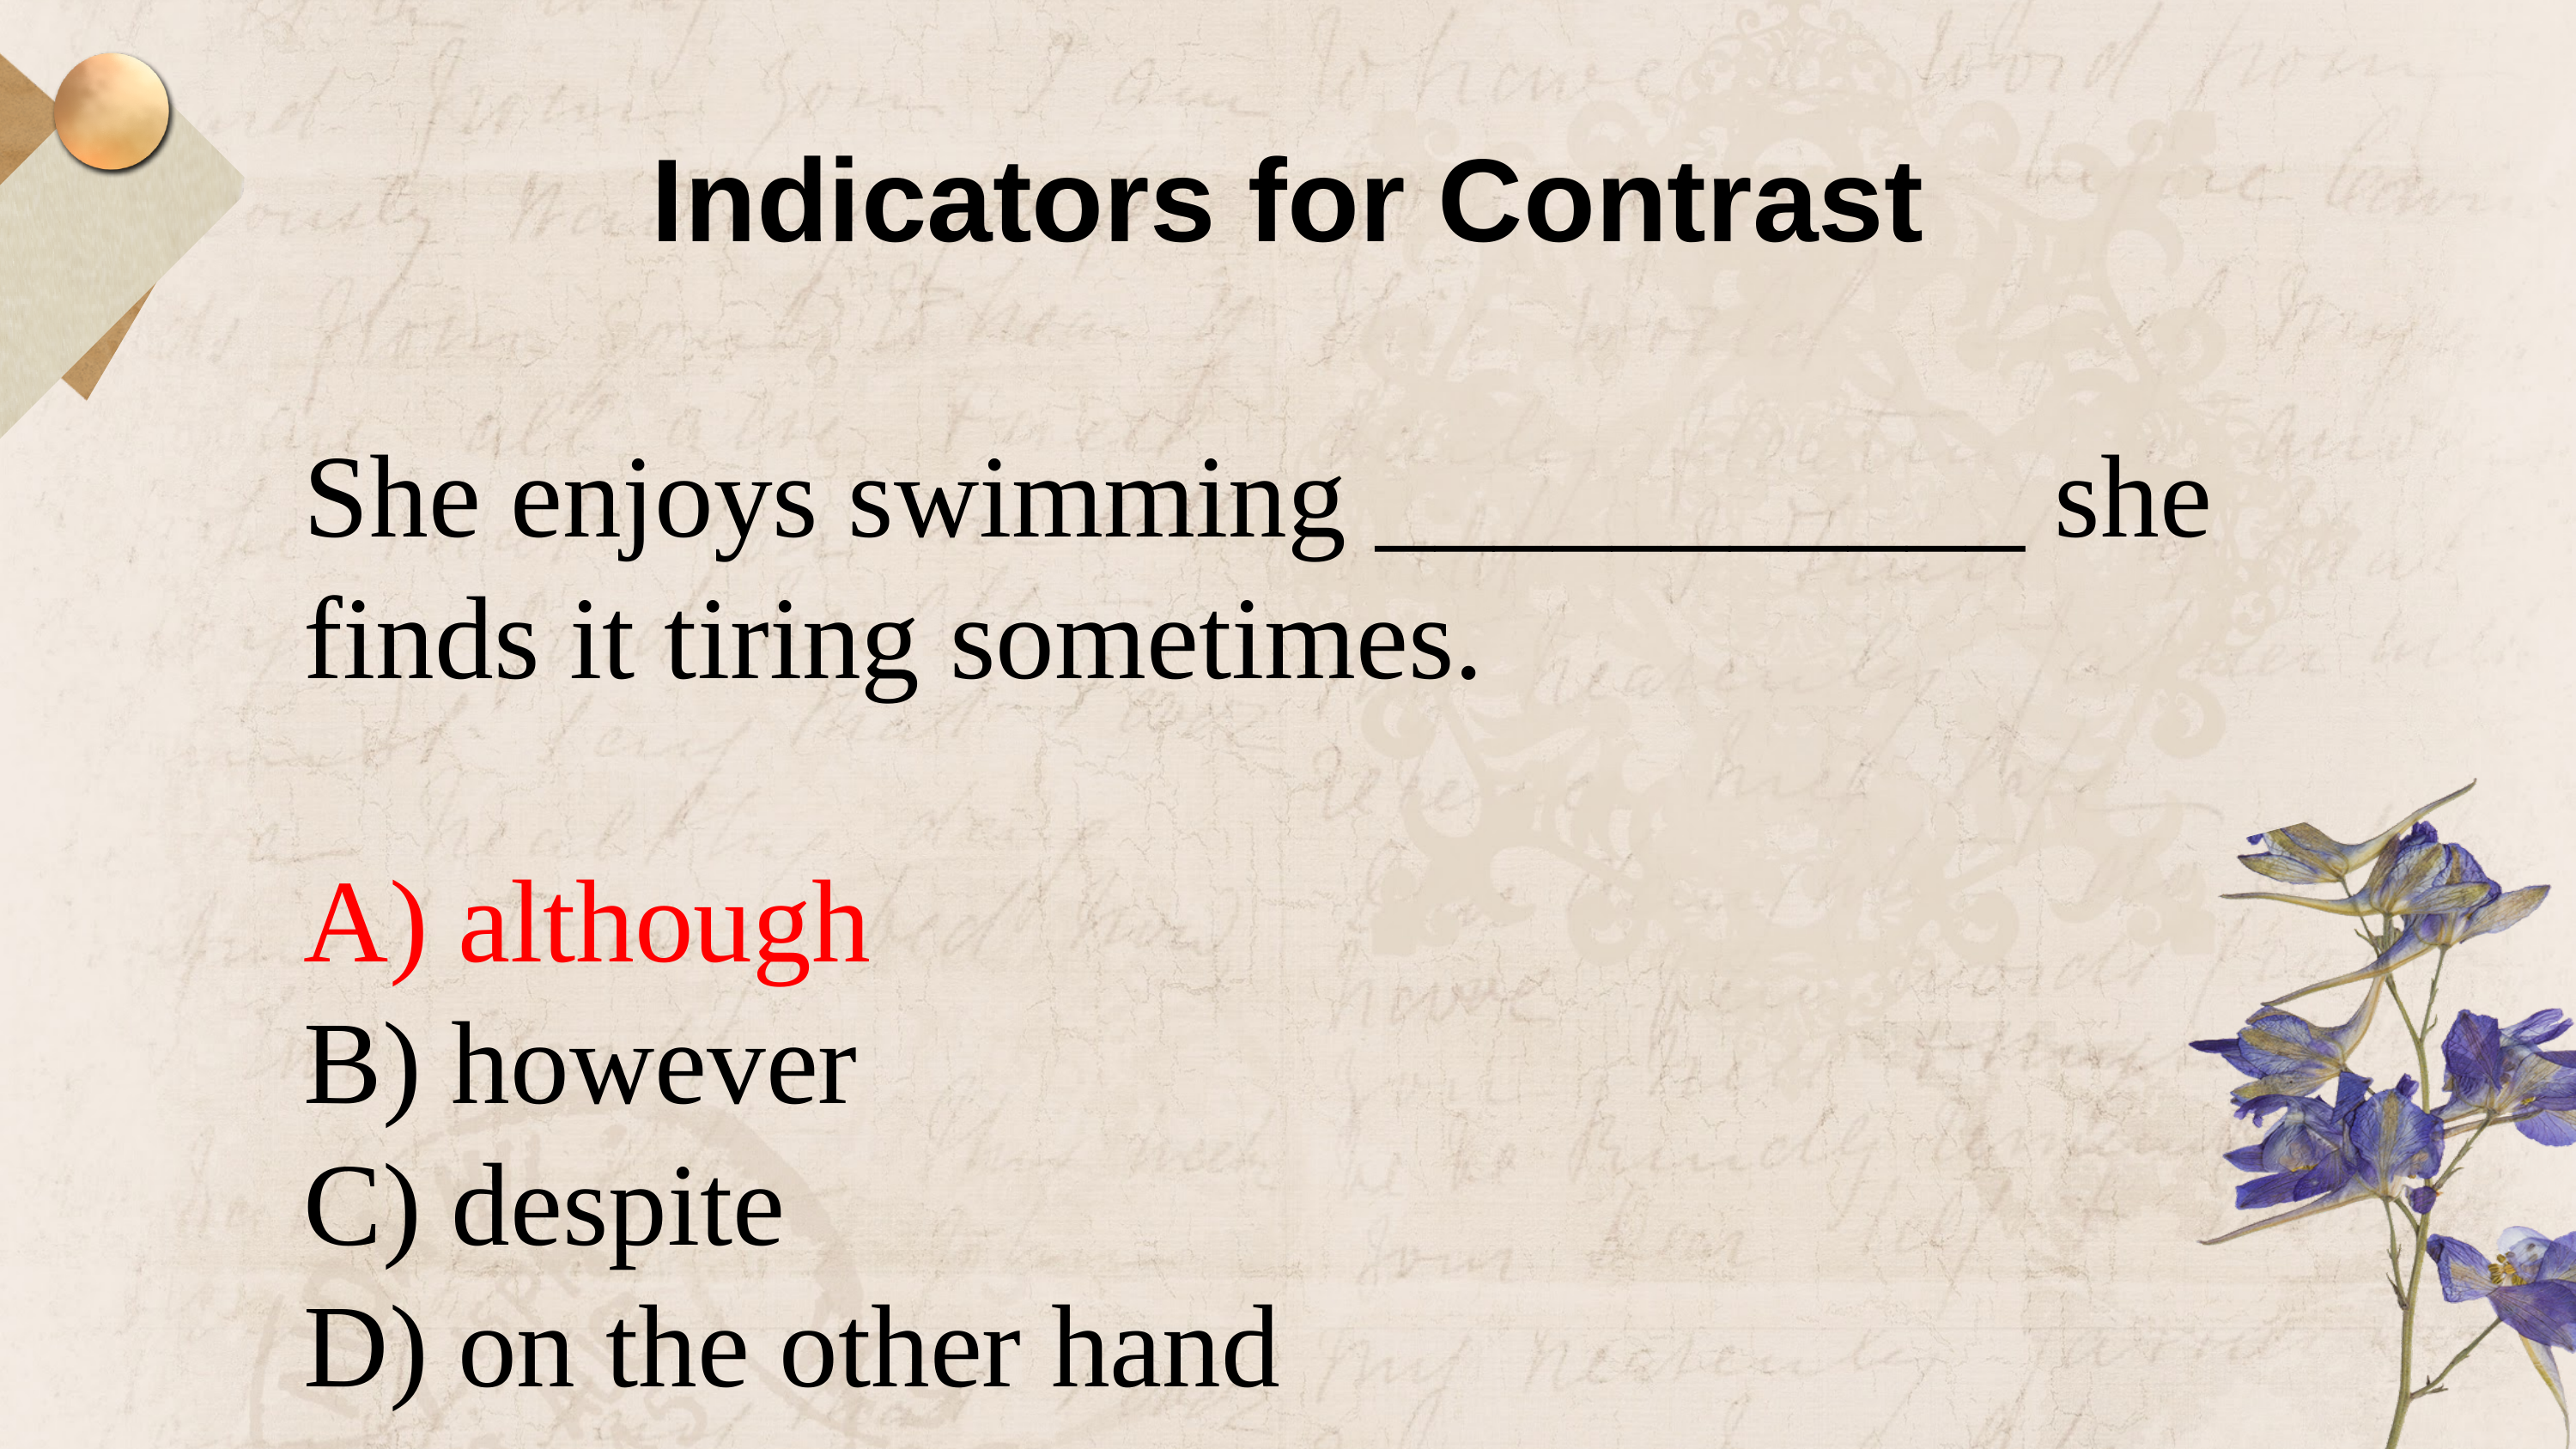

Indicators for Contrast

She enjoys swimming ___________ she finds it tiring sometimes.

A) although
B) however
C) despite
D) on the other hand